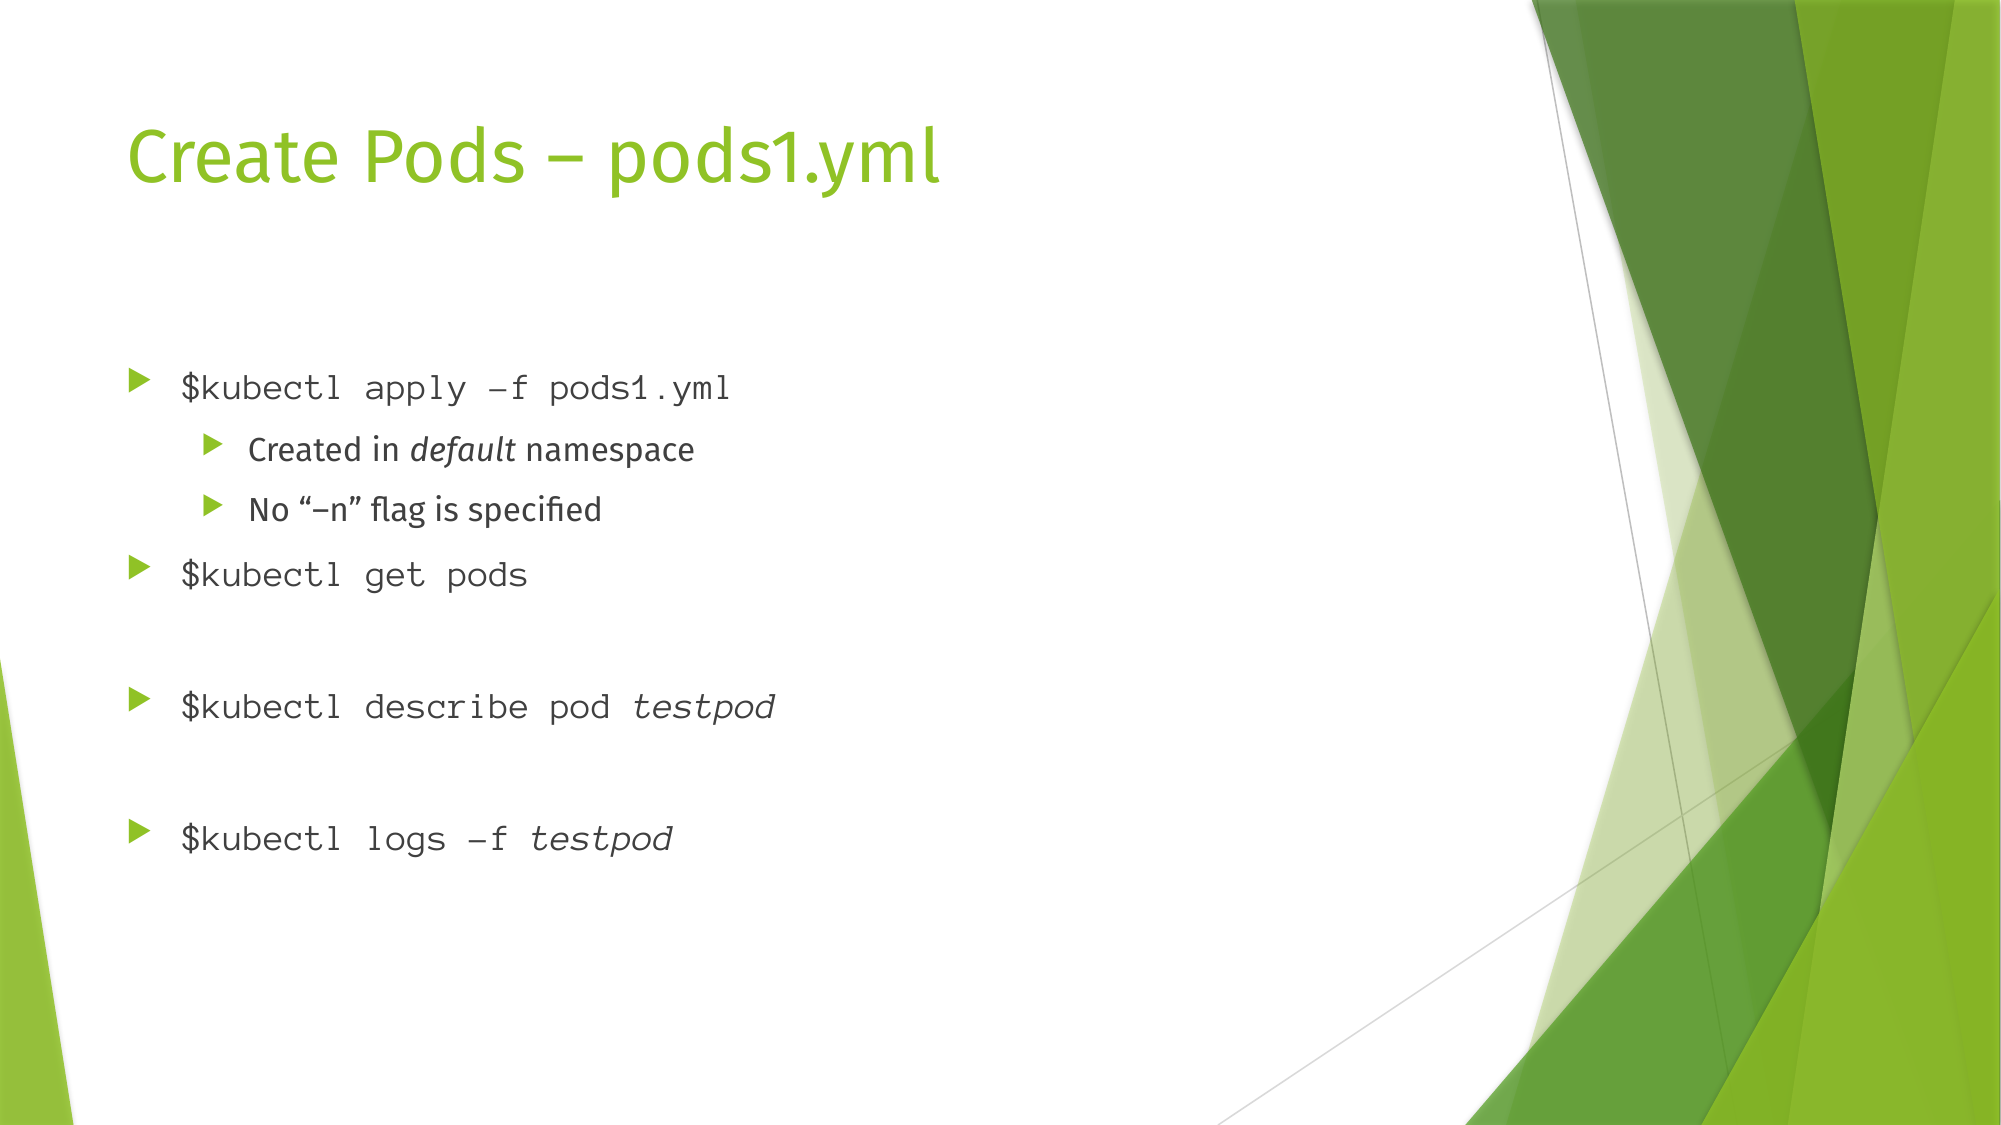

# Create Pods – pods1.yml
$kubectl apply –f pods1.yml
Created in default namespace
No “–n” flag is specified
$kubectl get pods

$kubectl describe pod testpod

$kubectl logs -f testpod